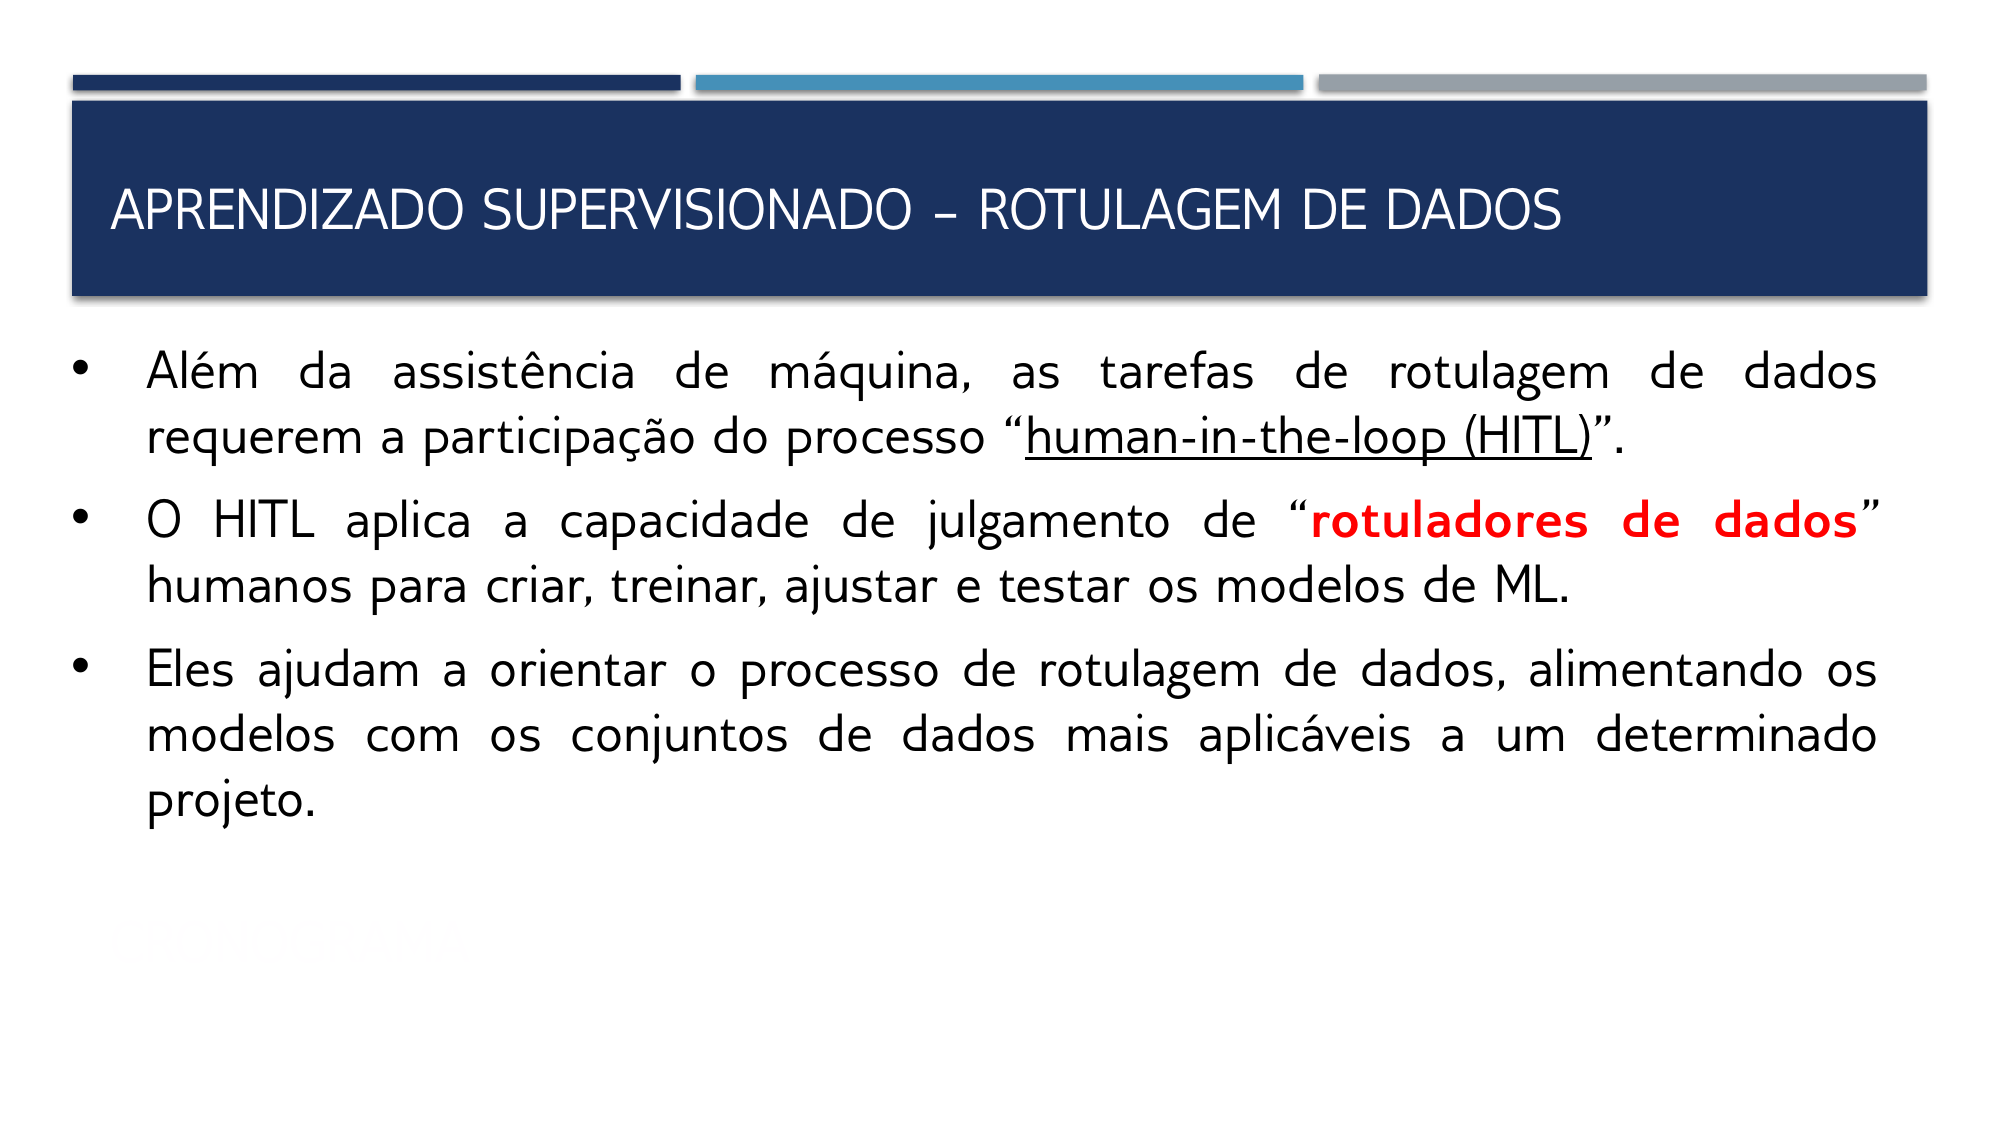

APRENDIZADO SUPERVISIONADO – rotulagem de dados
Além da assistência de máquina, as tarefas de rotulagem de dados requerem a participação do processo “human-in-the-loop (HITL)”.
O HITL aplica a capacidade de julgamento de “rotuladores de dados” humanos para criar, treinar, ajustar e testar os modelos de ML.
Eles ajudam a orientar o processo de rotulagem de dados, alimentando os modelos com os conjuntos de dados mais aplicáveis a um determinado projeto.
# cronograma